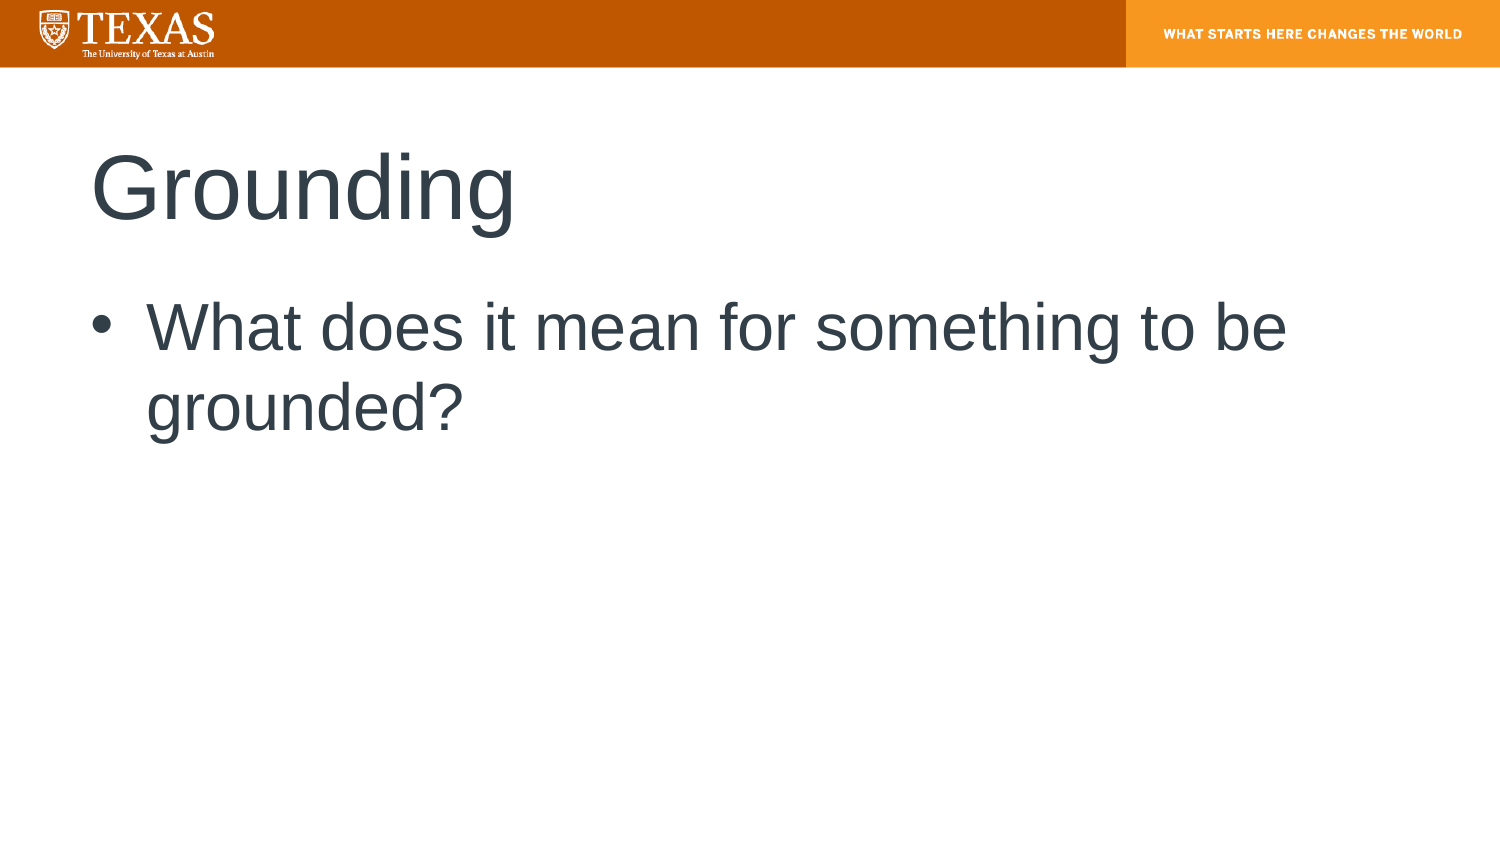

# Grounding
What does it mean for something to be grounded?